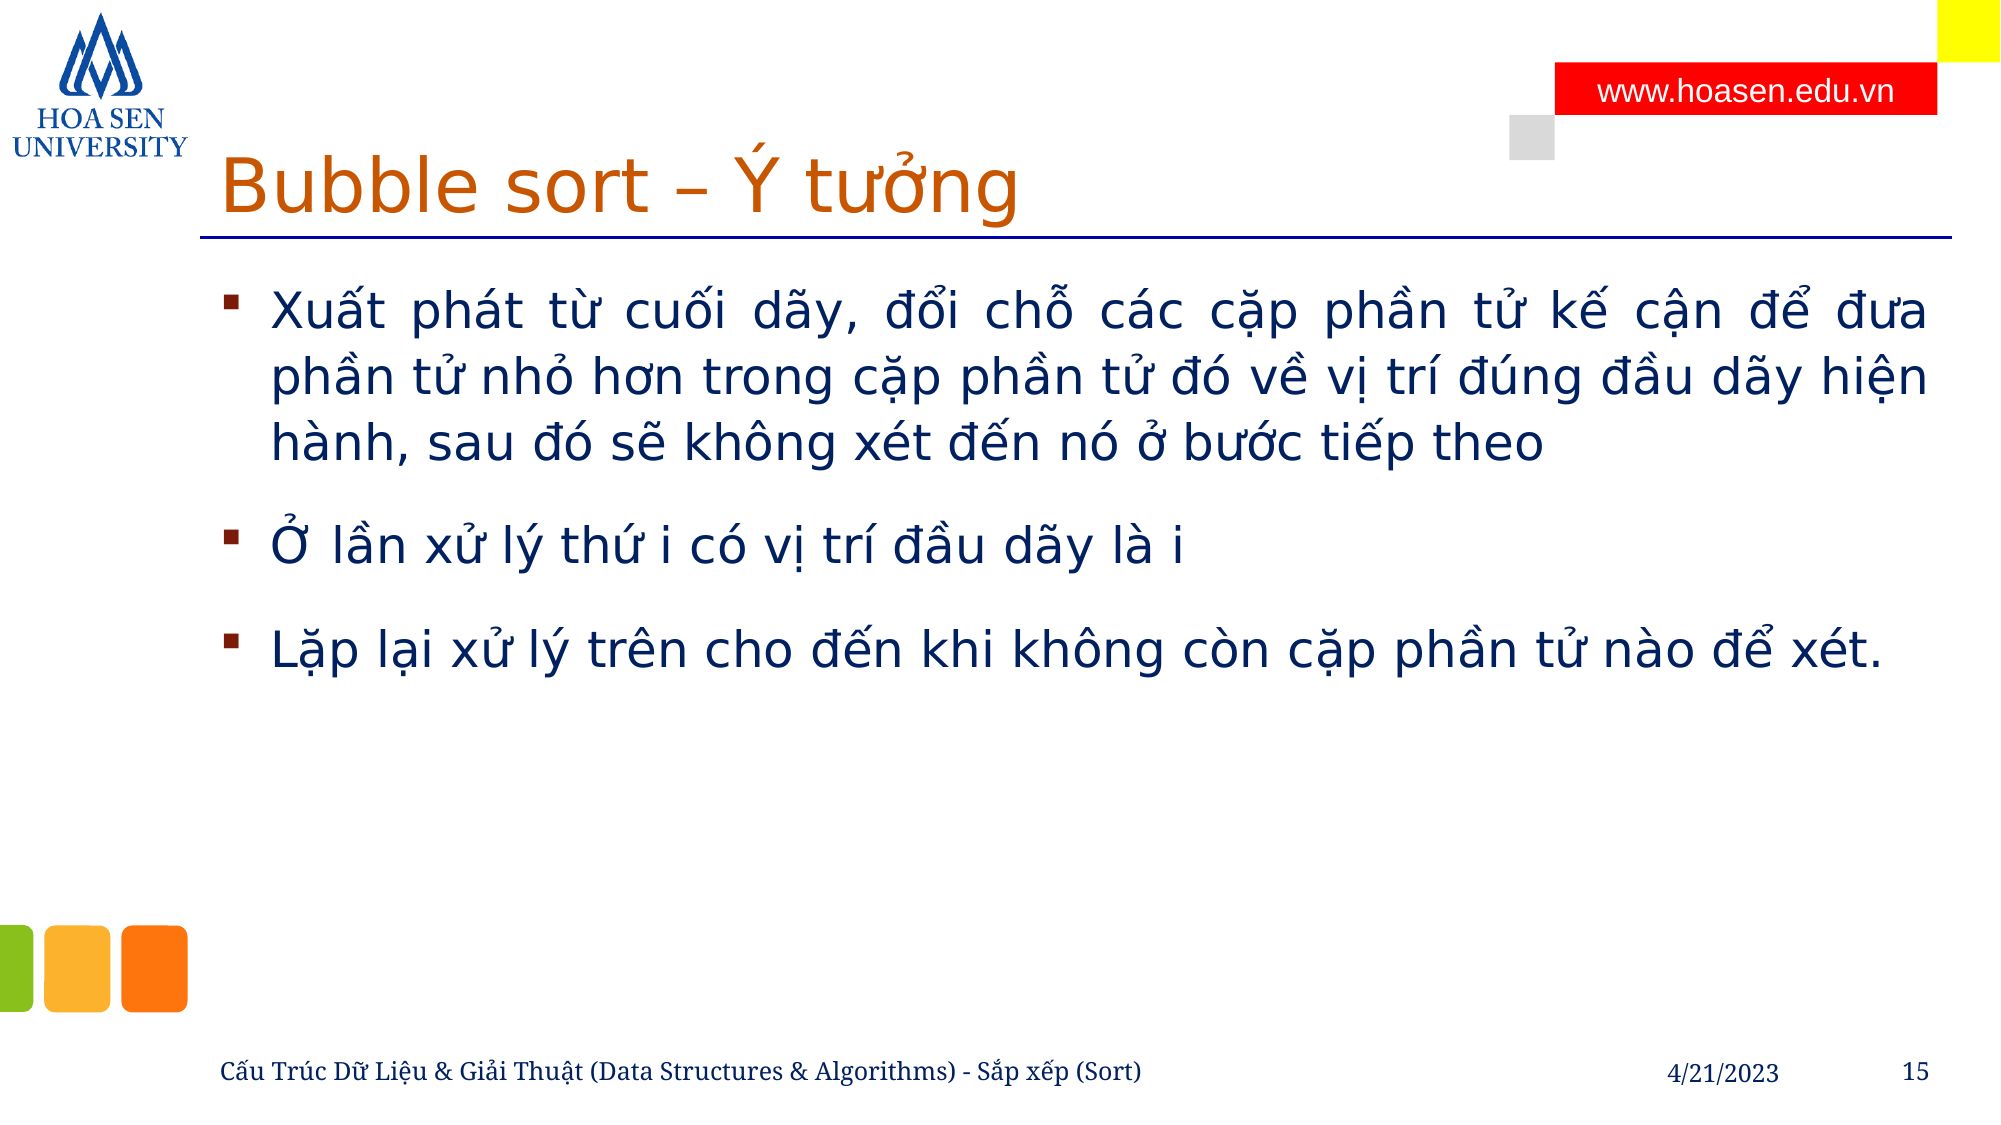

# Bubble sort – Ý tưởng
Xuất phát từ cuối dãy, đổi chỗ các cặp phần tử kế cận để đưa phần tử nhỏ hơn trong cặp phần tử đó về vị trí đúng đầu dãy hiện hành, sau đó sẽ không xét đến nó ở bước tiếp theo
Ở lần xử lý thứ i có vị trí đầu dãy là i
Lặp lại xử lý trên cho đến khi không còn cặp phần tử nào để xét.

Cấu Trúc Dữ Liệu & Giải Thuật (Data Structures & Algorithms) - Sắp xếp (Sort)
4/21/2023
15